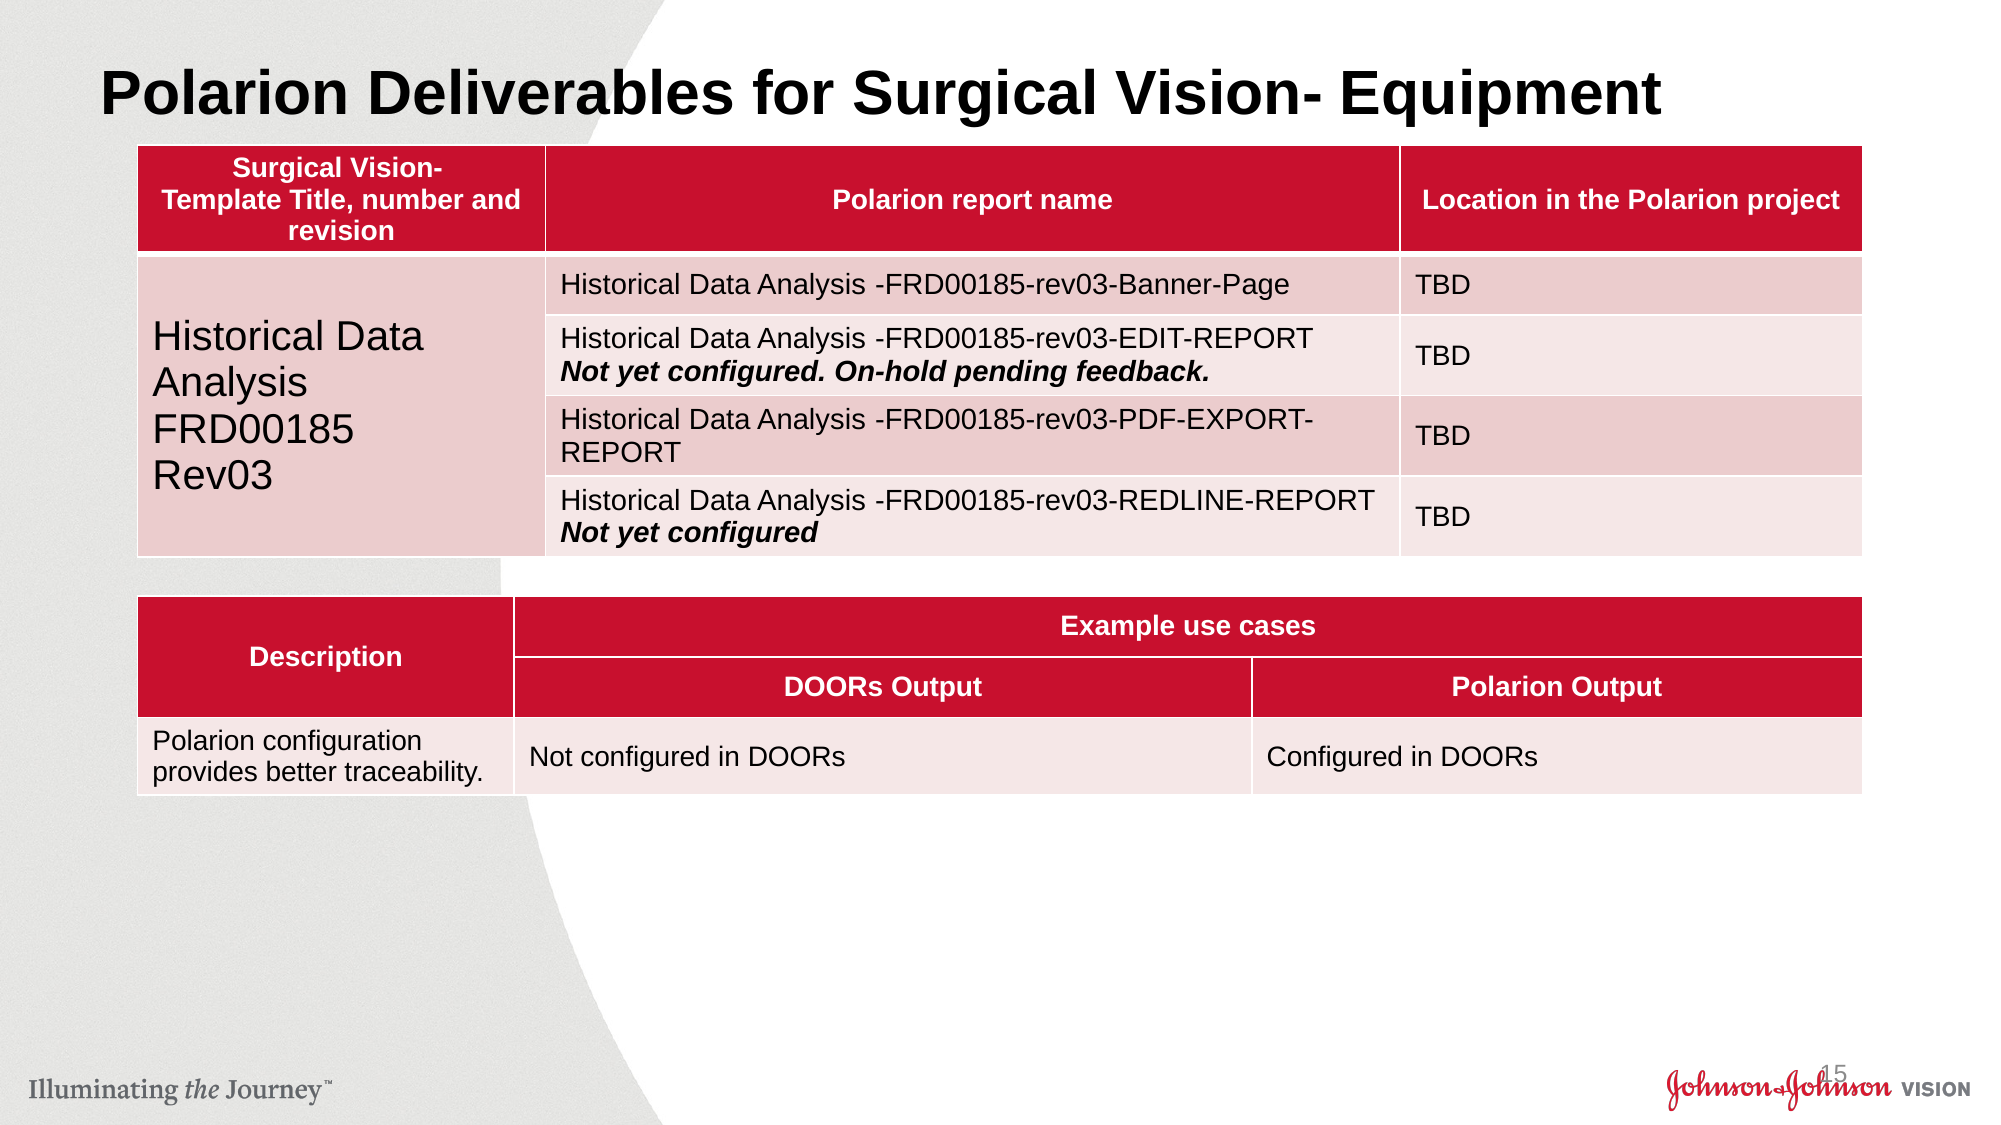

# Polarion Deliverables for Surgical Vision- Equipment
| Surgical Vision- Template Title, number and revision | Polarion report name | Location in the Polarion project |
| --- | --- | --- |
| Historical Data Analysis FRD00185 Rev03 | Historical Data Analysis -FRD00185-rev03-Banner-Page | TBD |
|  | Historical Data Analysis -FRD00185-rev03-EDIT-REPORT Not yet configured. On-hold pending feedback. | TBD |
|  | Historical Data Analysis -FRD00185-rev03-PDF-EXPORT-REPORT | TBD |
|  | Historical Data Analysis -FRD00185-rev03-REDLINE-REPORT Not yet configured | TBD |
| Description | Example use cases |  |
| --- | --- | --- |
|  | DOORs Output | Polarion Output |
| Polarion configuration provides better traceability. | Not configured in DOORs | Configured in DOORs |

15